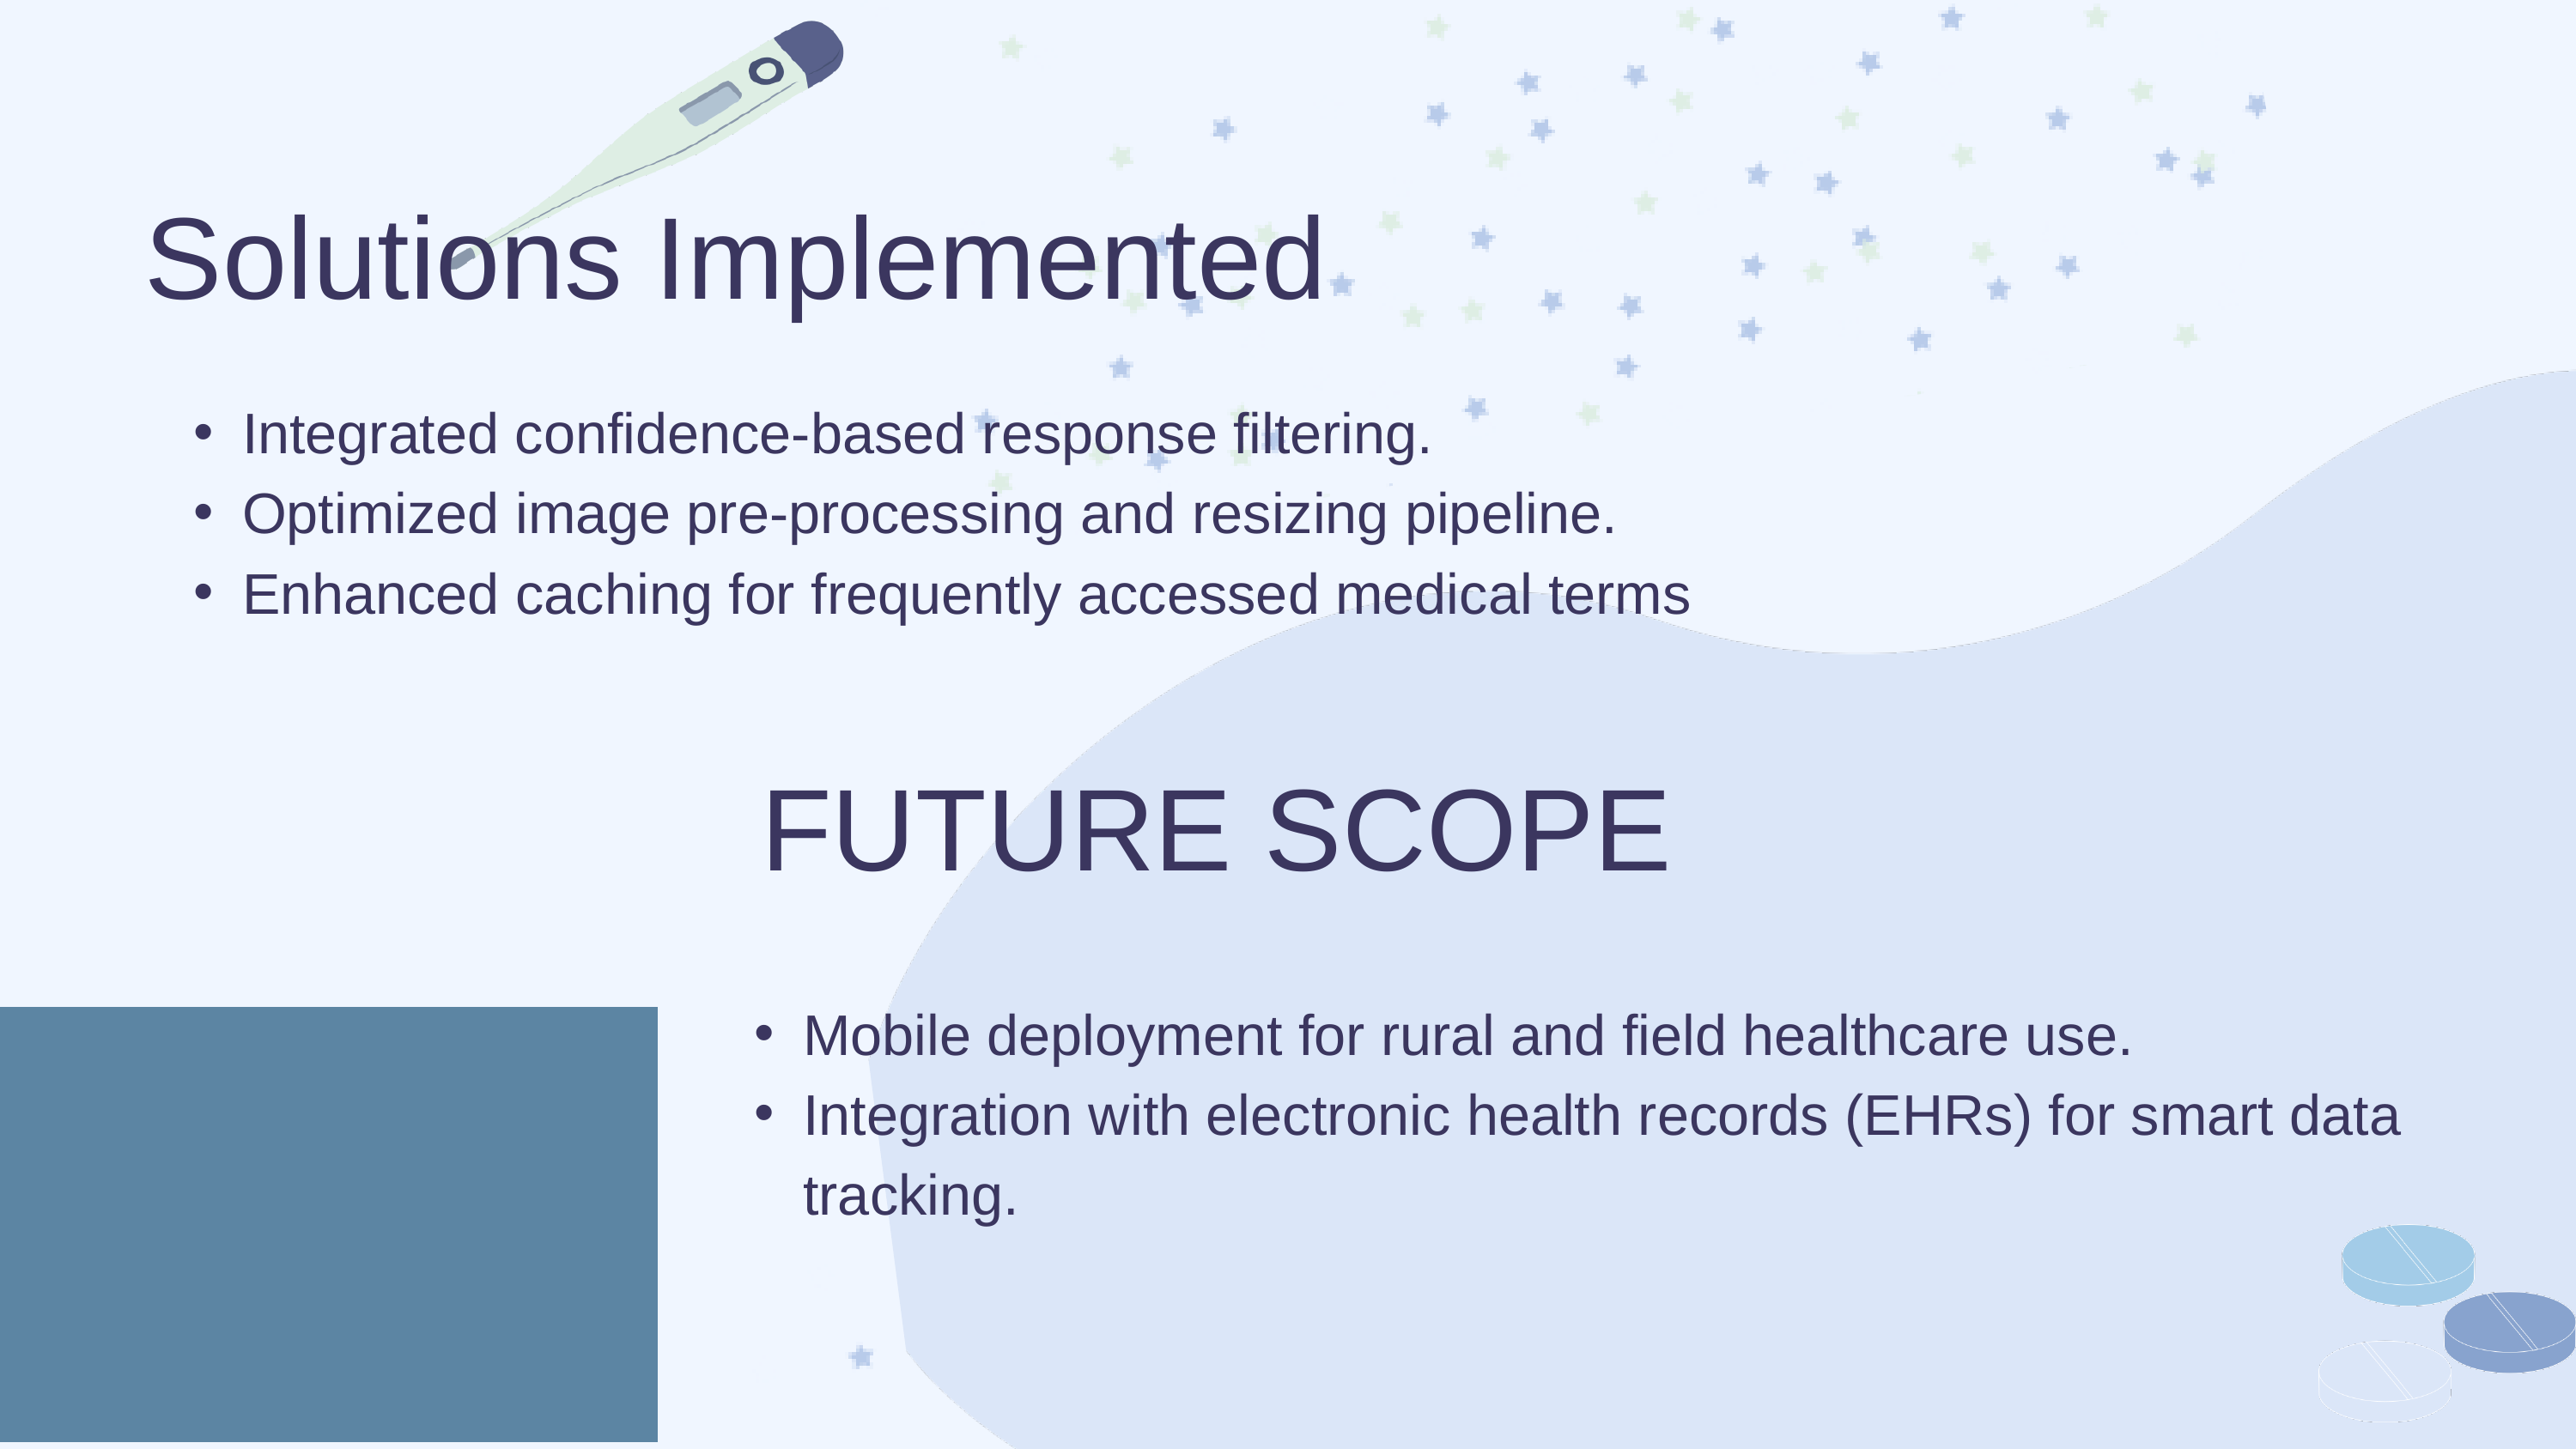

Solutions Implemented
Integrated confidence-based response filtering.
Optimized image pre-processing and resizing pipeline.
Enhanced caching for frequently accessed medical terms

FUTURE SCOPE

Mobile deployment for rural and field healthcare use.
Integration with electronic health records (EHRs) for smart data tracking.